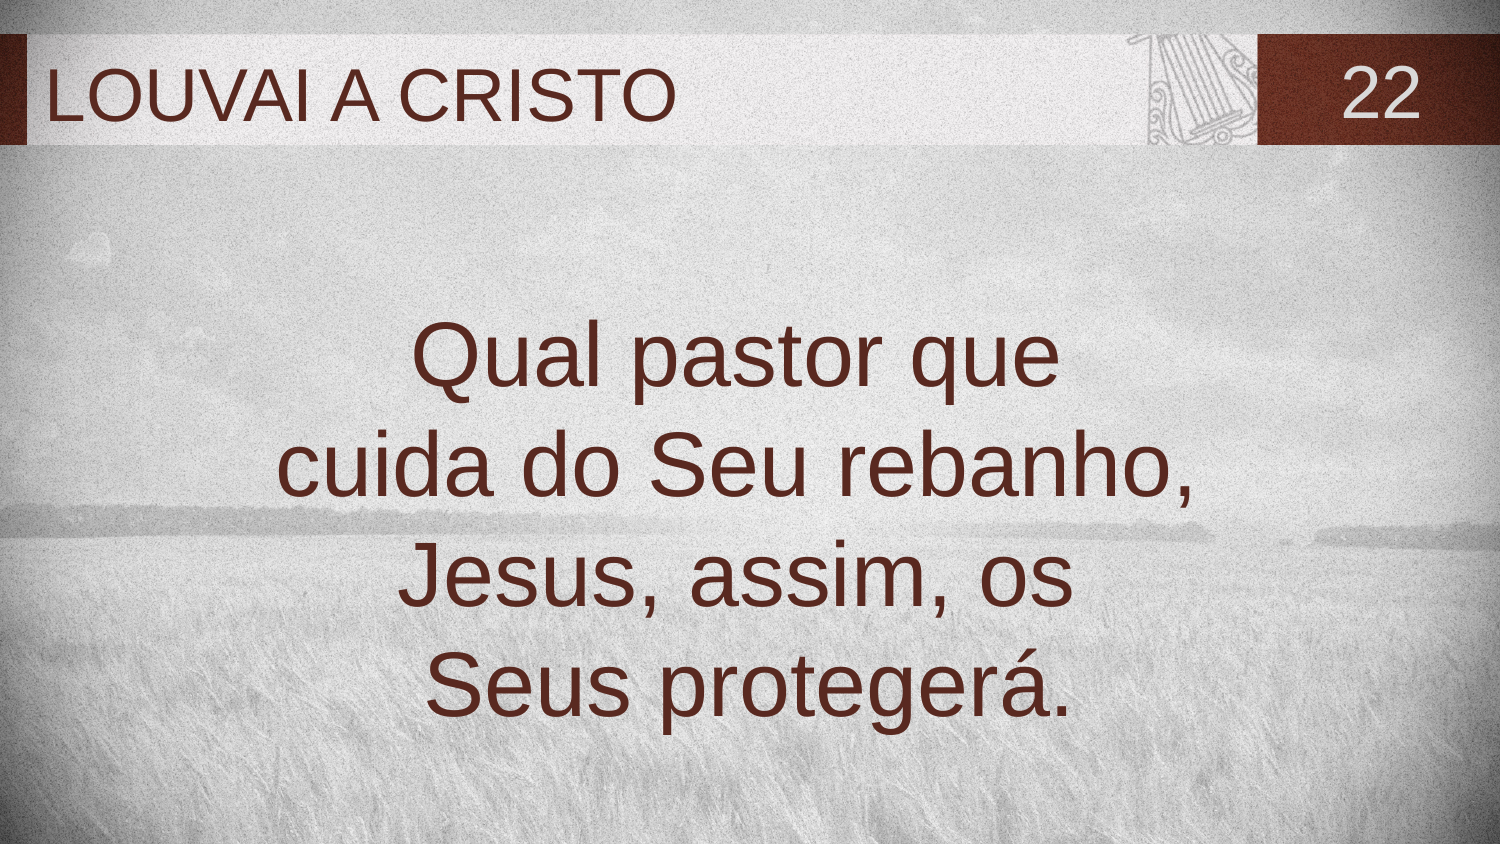

# LOUVAI A CRISTO
22
Qual pastor que
cuida do Seu rebanho,
Jesus, assim, os
Seus protegerá.